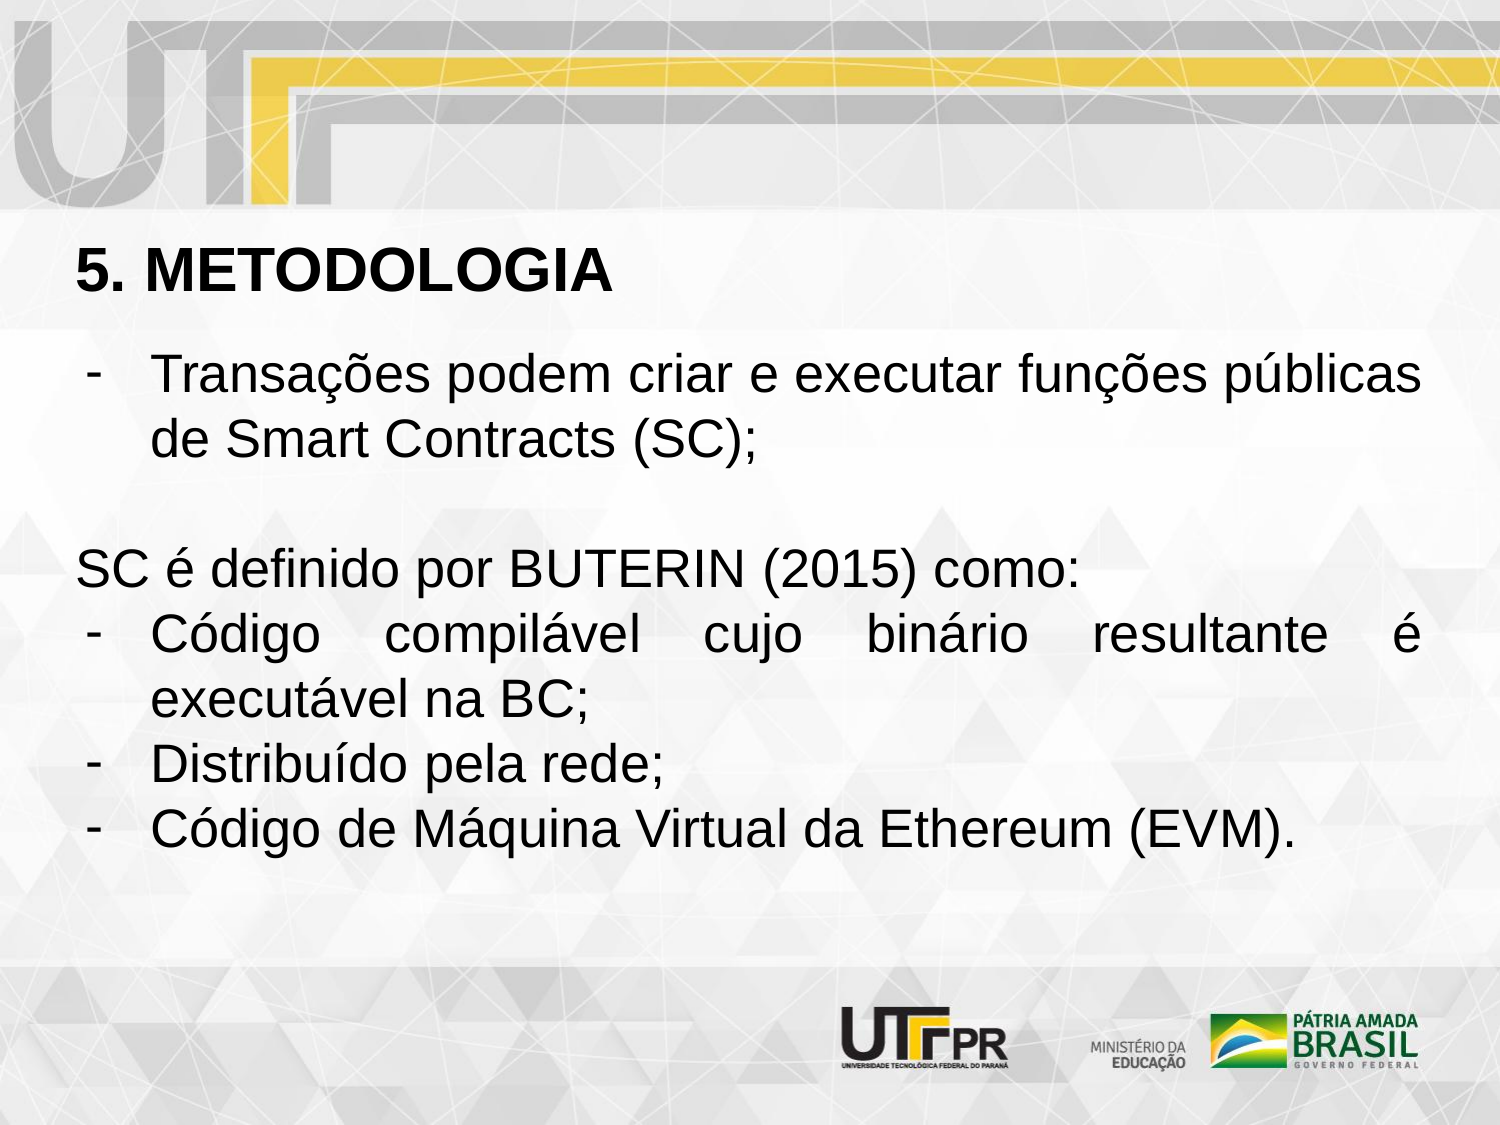

# 5. METODOLOGIA
Transações podem criar e executar funções públicas de Smart Contracts (SC);

SC é definido por BUTERIN (2015) como:
Código compilável cujo binário resultante é executável na BC;
Distribuído pela rede;
Código de Máquina Virtual da Ethereum (EVM).